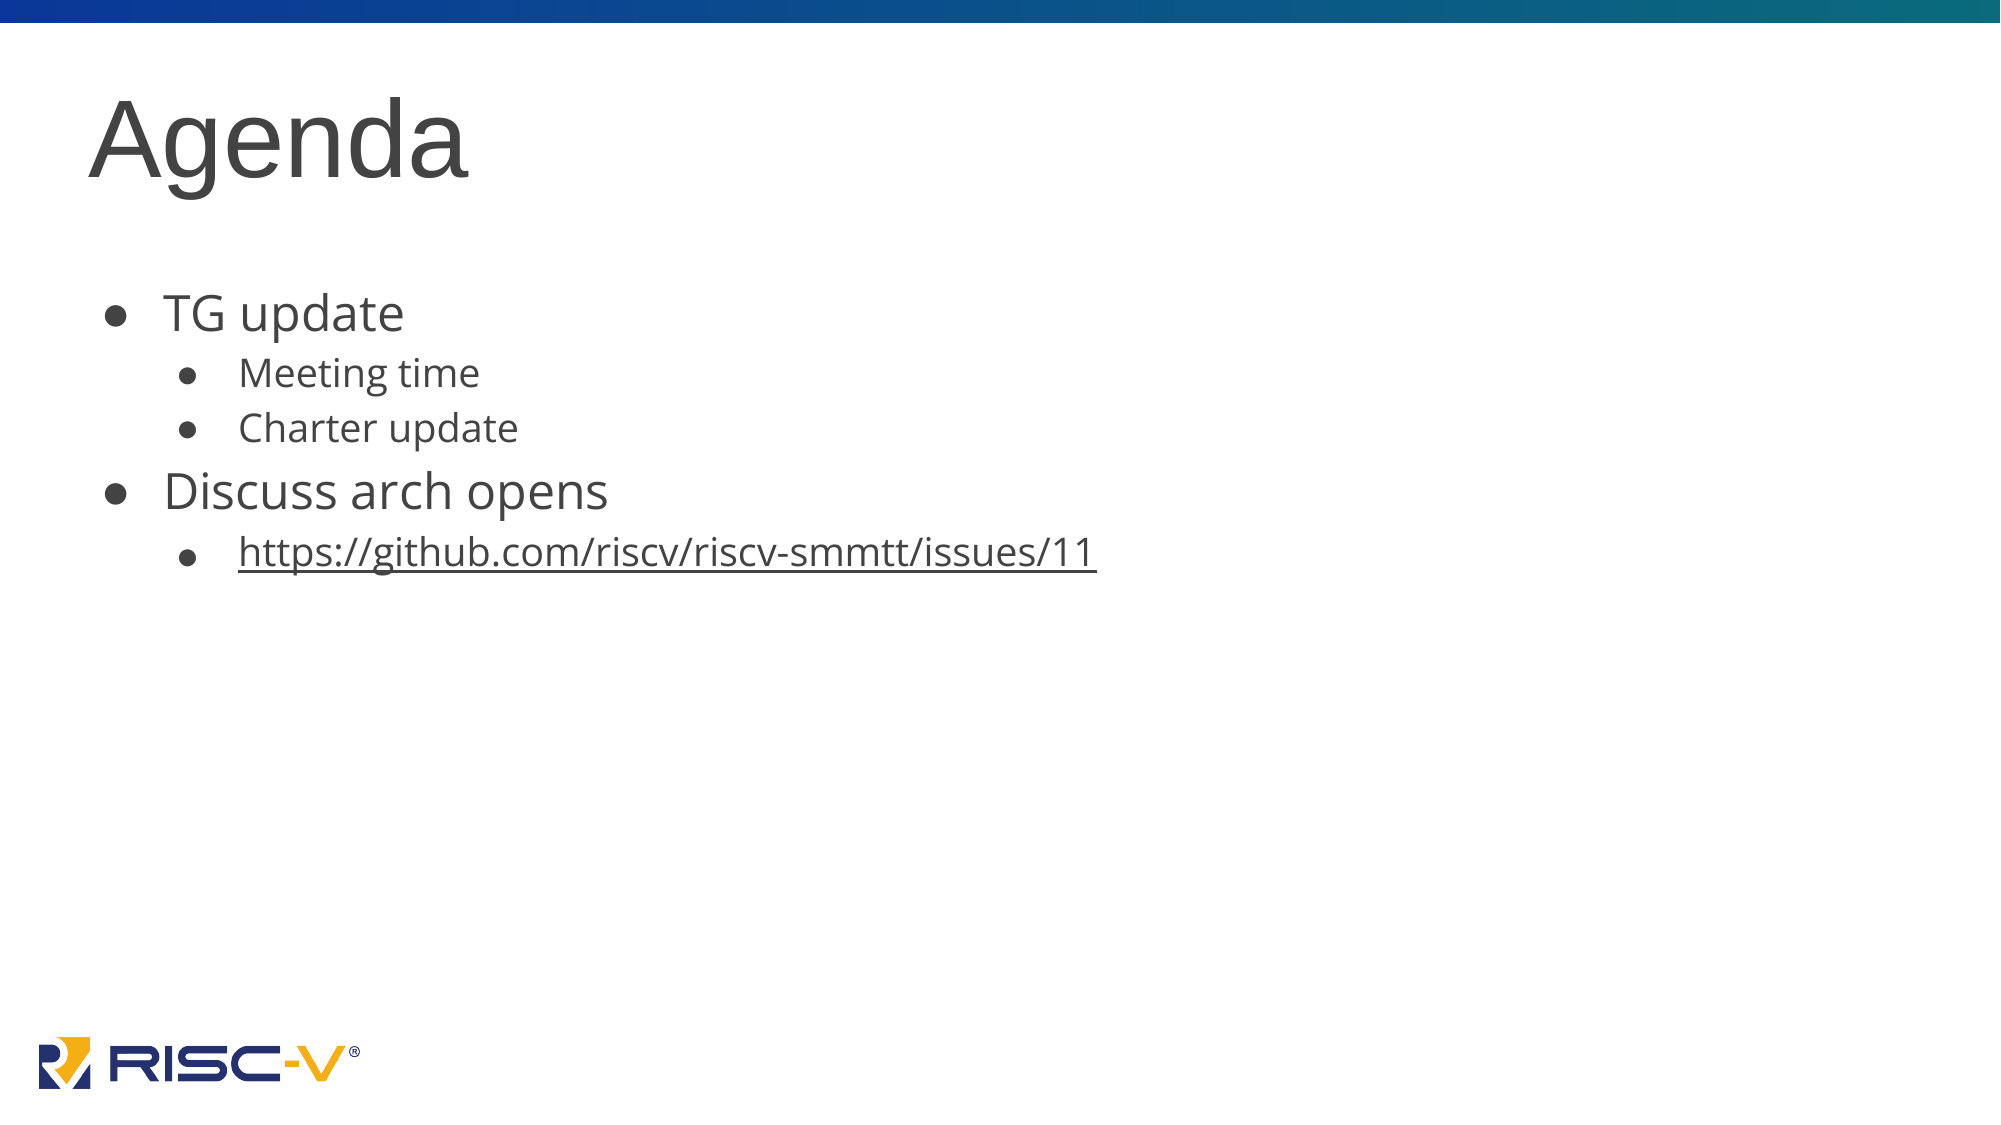

# Agenda
TG update
Meeting time
Charter update
Discuss arch opens
https://github.com/riscv/riscv-smmtt/issues/11